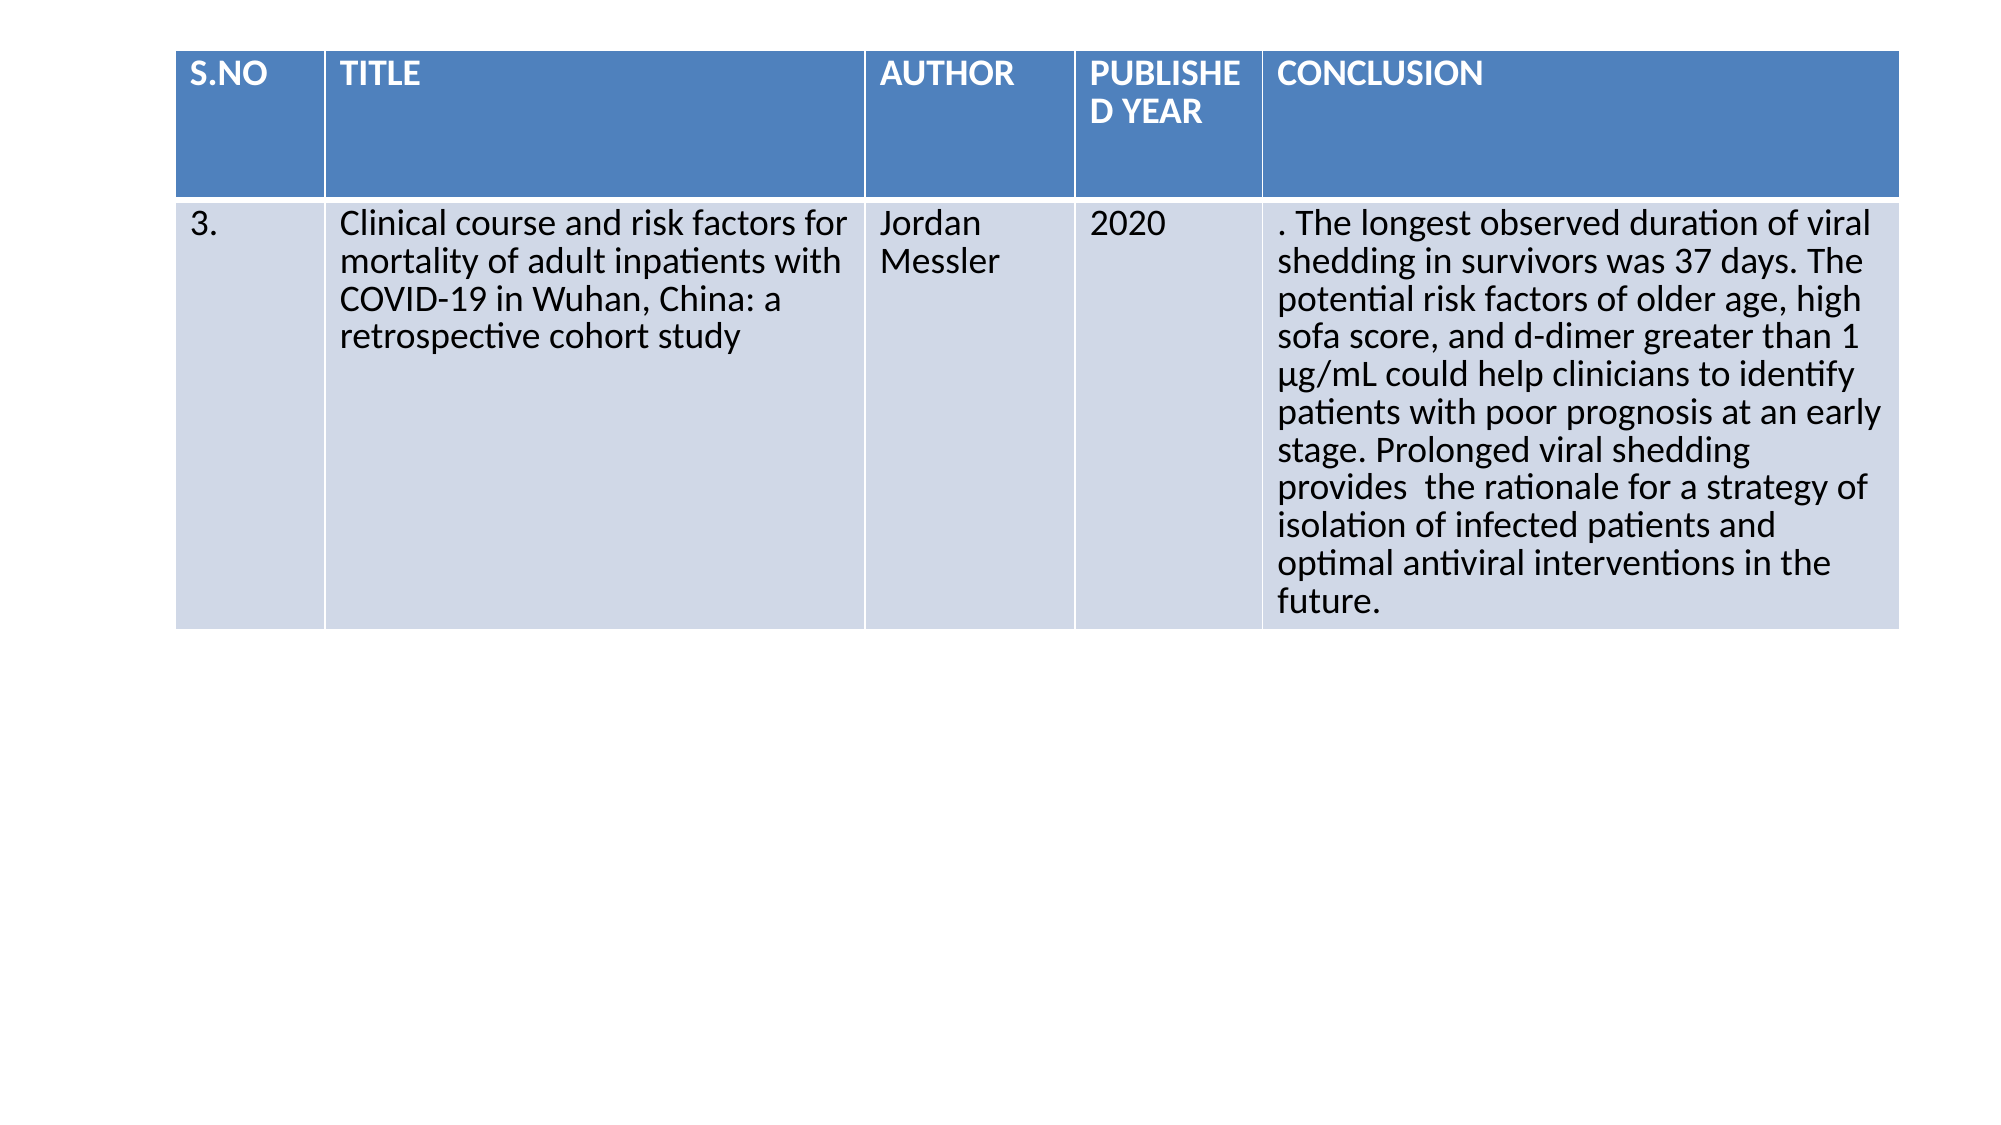

| S.NO | TITLE | AUTHOR | PUBLISHED YEAR | CONCLUSION |
| --- | --- | --- | --- | --- |
| 3. | Clinical course and risk factors for mortality of adult inpatients with COVID-19 in Wuhan, China: a retrospective cohort study | Jordan Messler | 2020 | . The longest observed duration of viral shedding in survivors was 37 days. The potential risk factors of older age, high sofa score, and d-dimer greater than 1 μg/mL could help clinicians to identify patients with poor prognosis at an early stage. Prolonged viral shedding provides the rationale for a strategy of isolation of infected patients and optimal antiviral interventions in the future. |